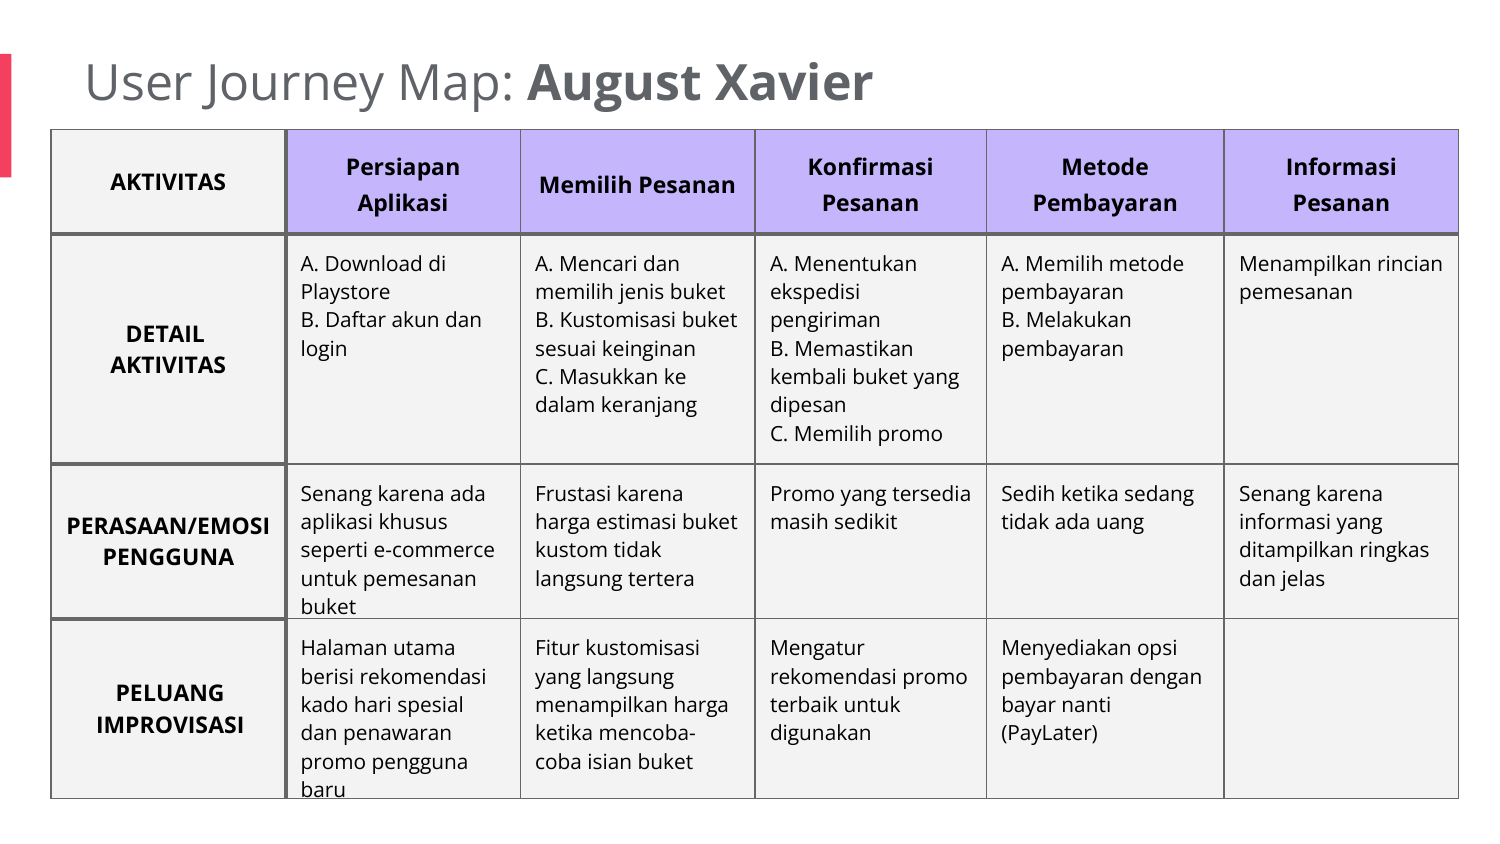

User Journey Map: August Xavier
| AKTIVITAS | Persiapan Aplikasi | Memilih Pesanan | Konfirmasi Pesanan | Metode Pembayaran | Informasi Pesanan |
| --- | --- | --- | --- | --- | --- |
| DETAIL AKTIVITAS | A. Download di Playstore B. Daftar akun dan login | A. Mencari dan memilih jenis buket B. Kustomisasi buket sesuai keinginan C. Masukkan ke dalam keranjang | A. Menentukan ekspedisi pengiriman B. Memastikan kembali buket yang dipesan C. Memilih promo | A. Memilih metode pembayaran B. Melakukan pembayaran | Menampilkan rincian pemesanan |
| PERASAAN/EMOSI PENGGUNA | Senang karena ada aplikasi khusus seperti e-commerce untuk pemesanan buket | Frustasi karena harga estimasi buket kustom tidak langsung tertera | Promo yang tersedia masih sedikit | Sedih ketika sedang tidak ada uang | Senang karena informasi yang ditampilkan ringkas dan jelas |
| PELUANG IMPROVISASI | Halaman utama berisi rekomendasi kado hari spesial dan penawaran promo pengguna baru | Fitur kustomisasi yang langsung menampilkan harga ketika mencoba-coba isian buket | Mengatur rekomendasi promo terbaik untuk digunakan | Menyediakan opsi pembayaran dengan bayar nanti (PayLater) |  |